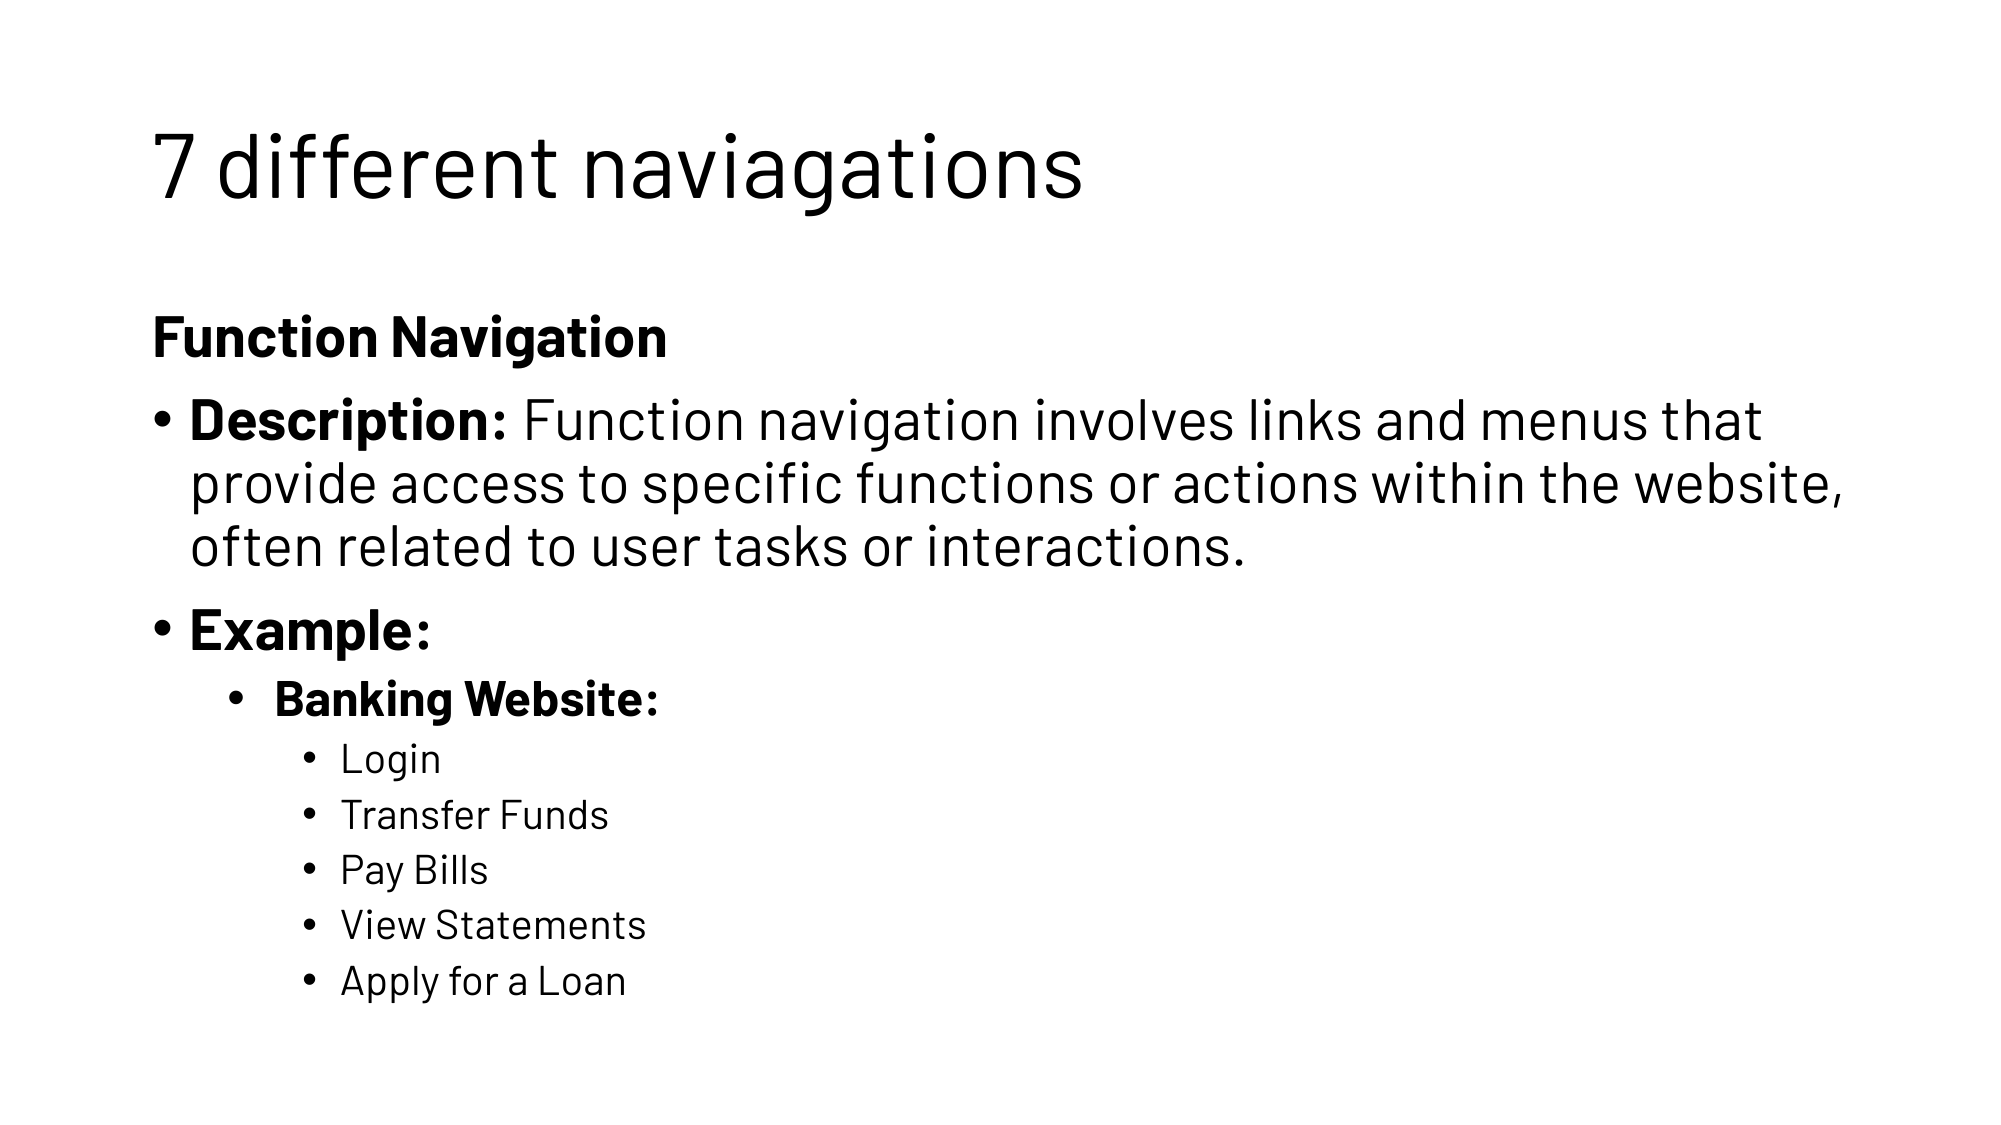

# 7 different naviagations
Function Navigation
Description: Function navigation involves links and menus that provide access to specific functions or actions within the website, often related to user tasks or interactions.
Example:
Banking Website:
Login
Transfer Funds
Pay Bills
View Statements
Apply for a Loan